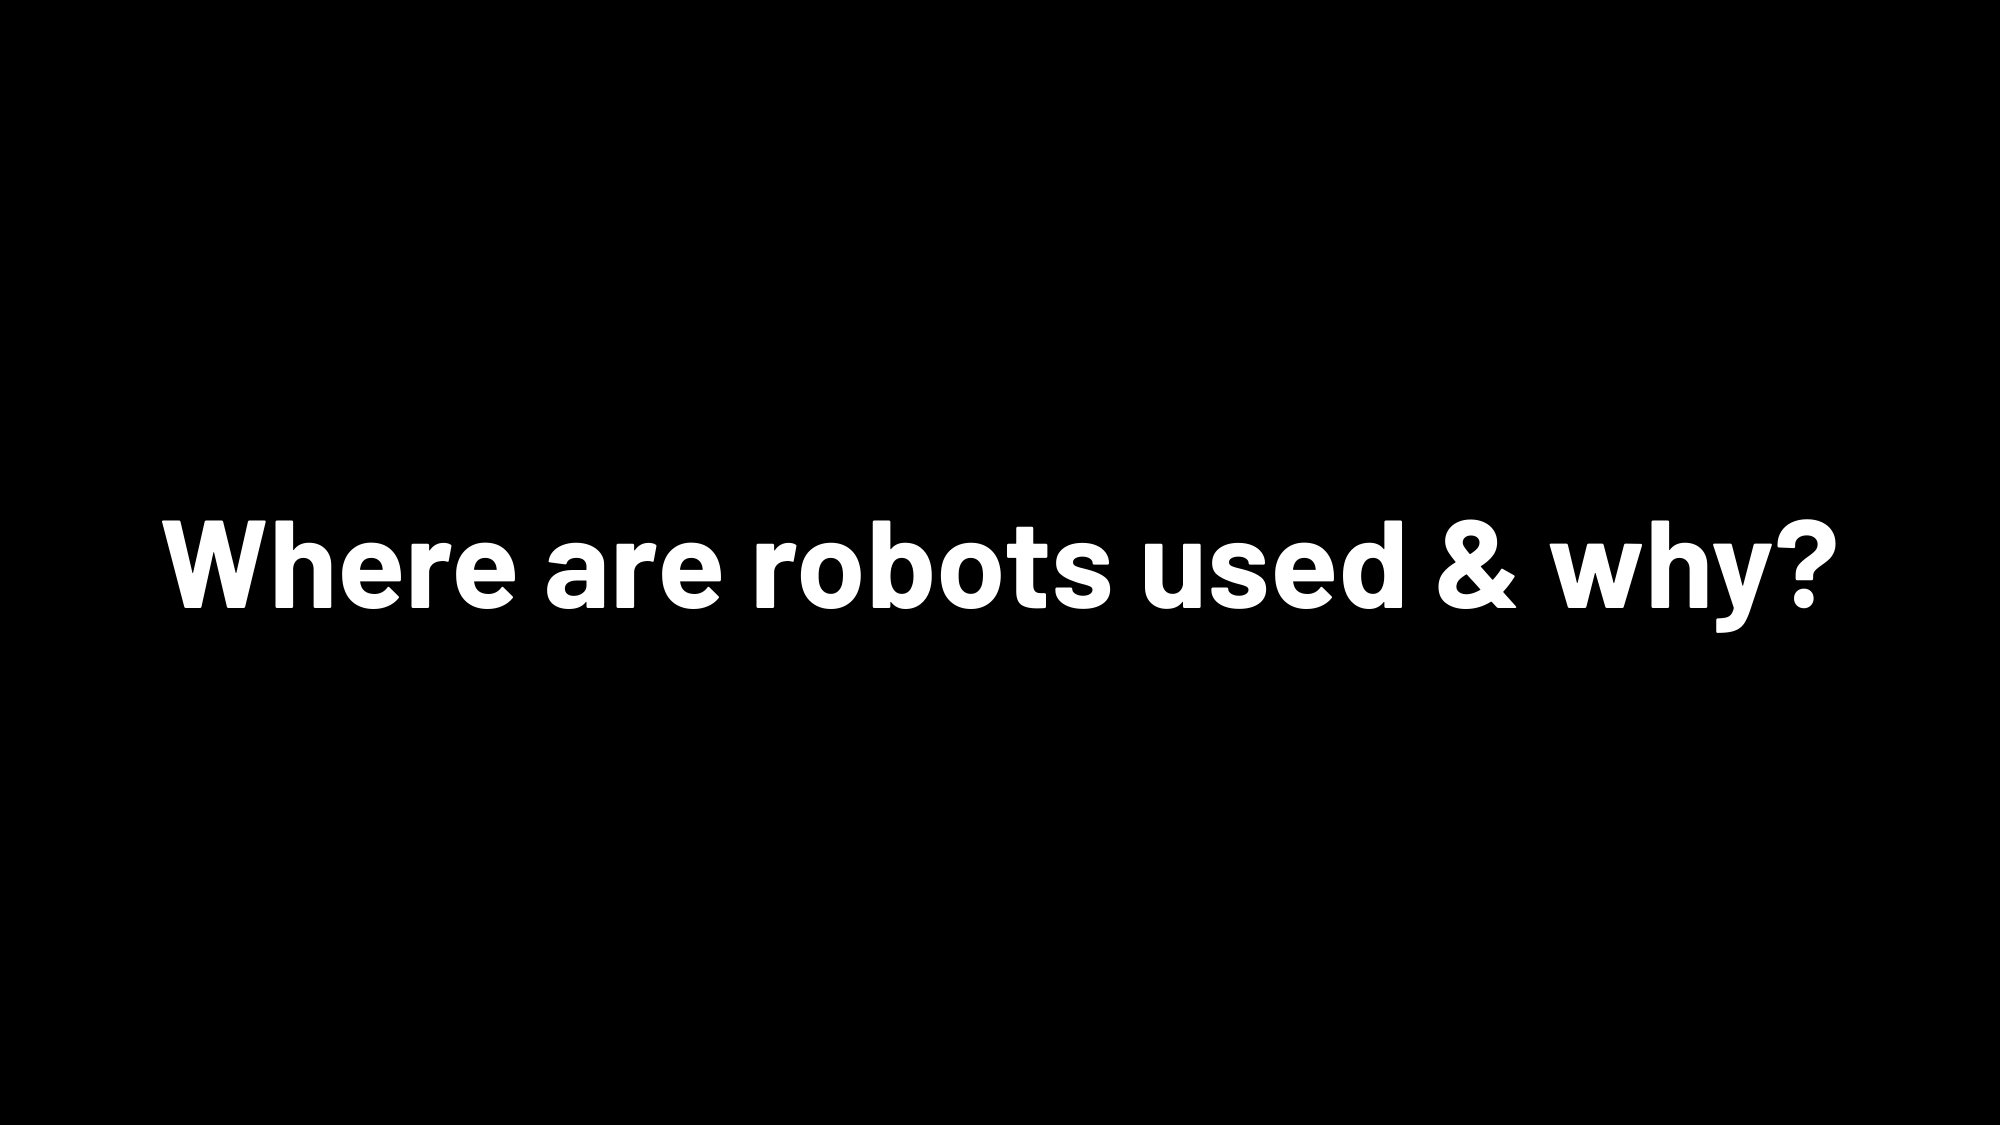

# Where are robots used & why?